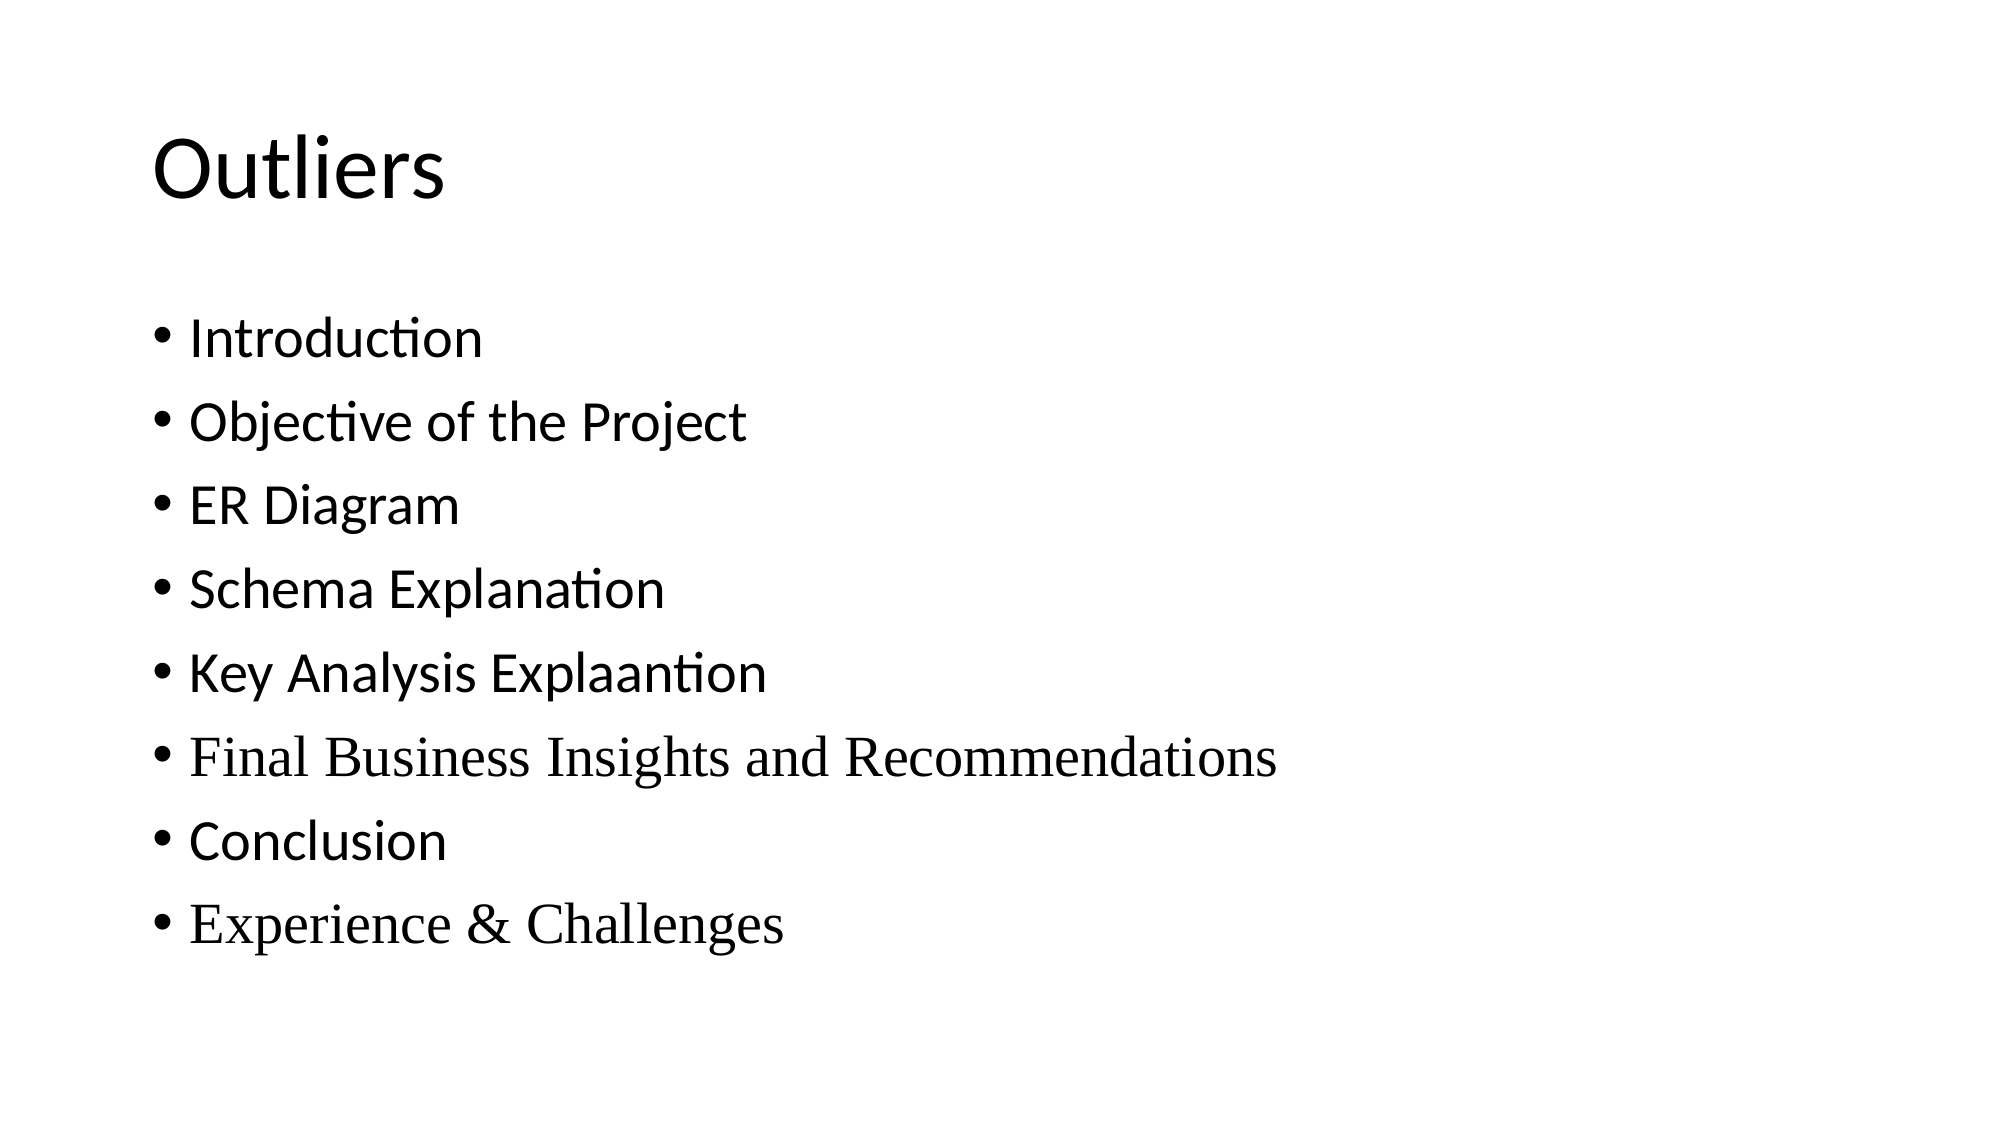

# Outliers
Introduction
Objective of the Project
ER Diagram
Schema Explanation
Key Analysis Explaantion
Final Business Insights and Recommendations
Conclusion
Experience & Challenges